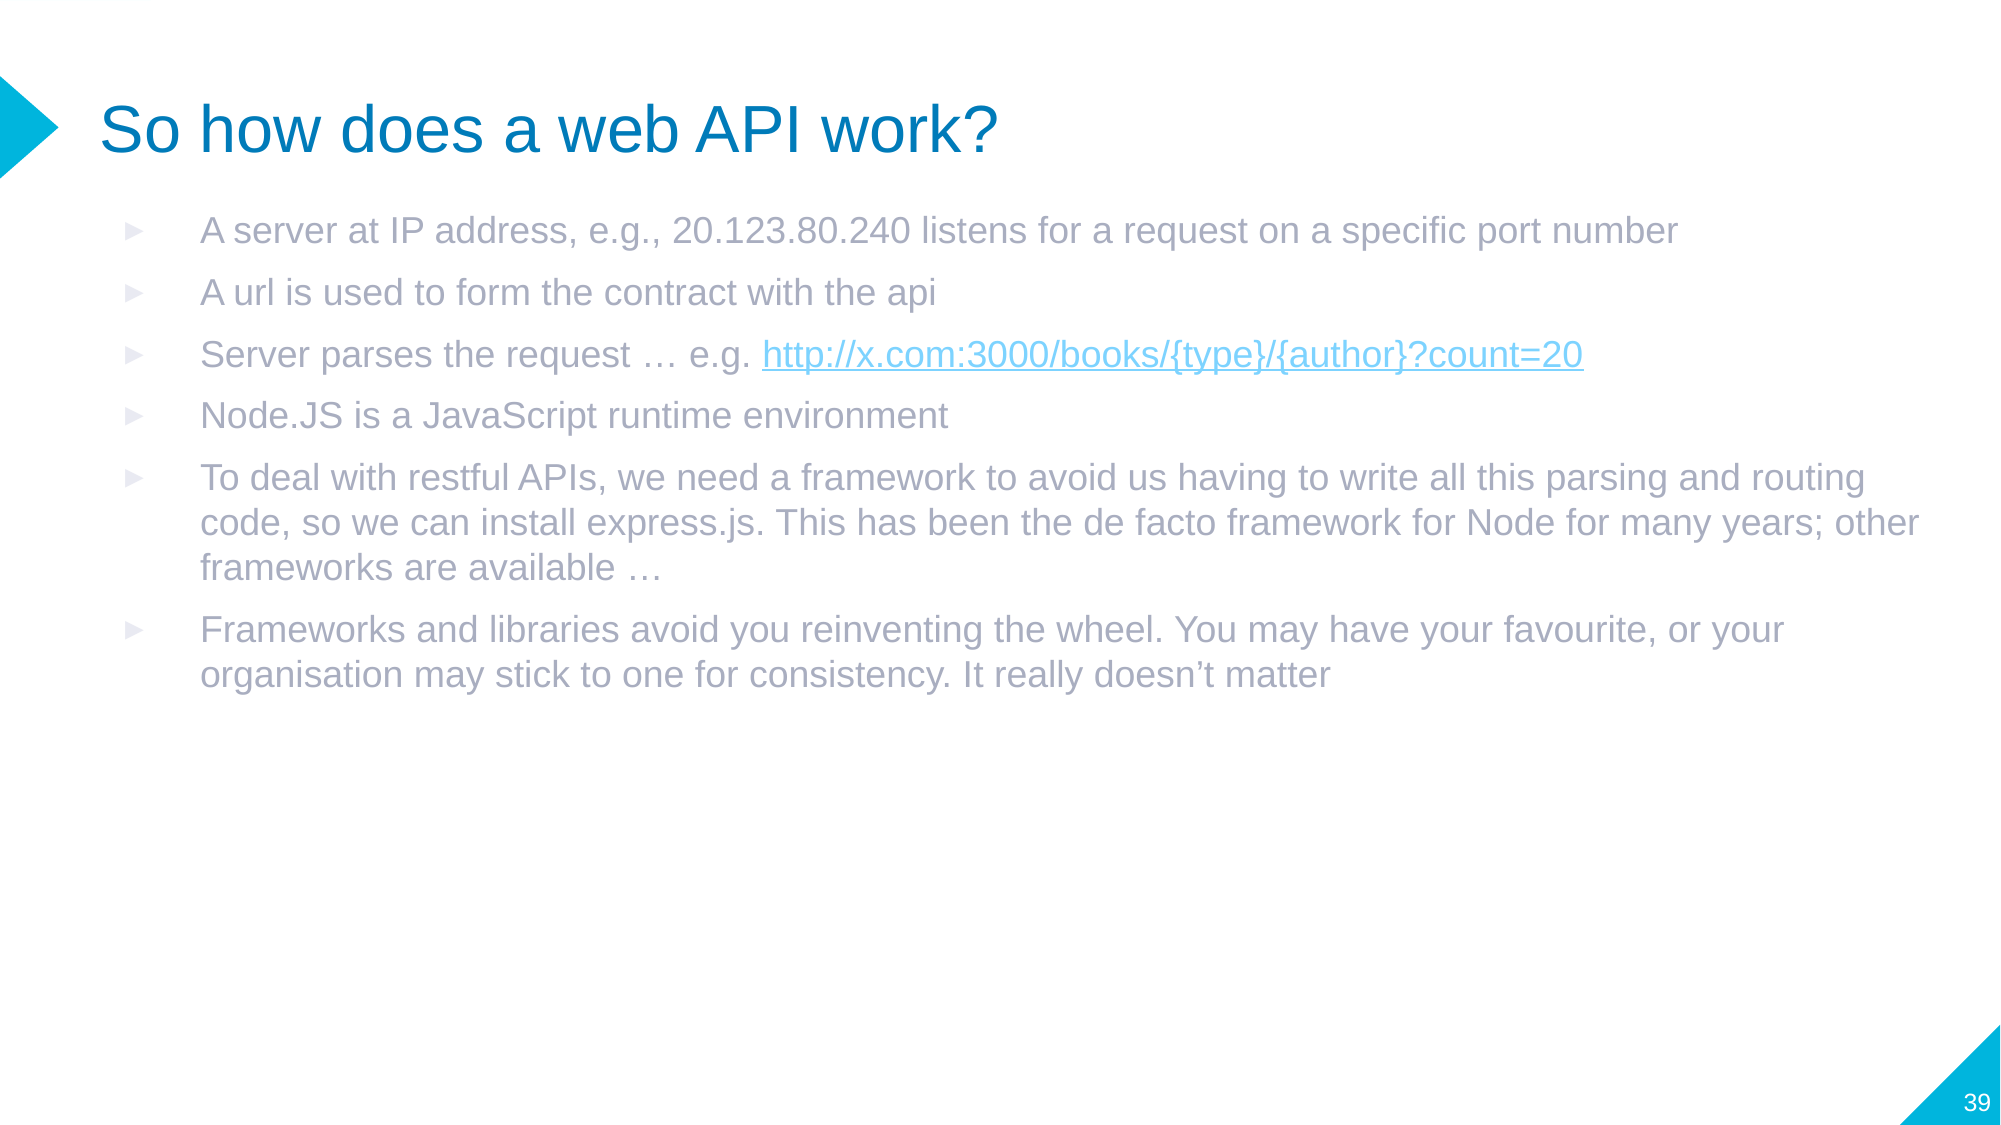

# So how does a web API work?
A server at IP address, e.g., 20.123.80.240 listens for a request on a specific port number
A url is used to form the contract with the api
Server parses the request … e.g. http://x.com:3000/books/{type}/{author}?count=20
Node.JS is a JavaScript runtime environment
To deal with restful APIs, we need a framework to avoid us having to write all this parsing and routing code, so we can install express.js. This has been the de facto framework for Node for many years; other frameworks are available …
Frameworks and libraries avoid you reinventing the wheel. You may have your favourite, or your organisation may stick to one for consistency. It really doesn’t matter

39